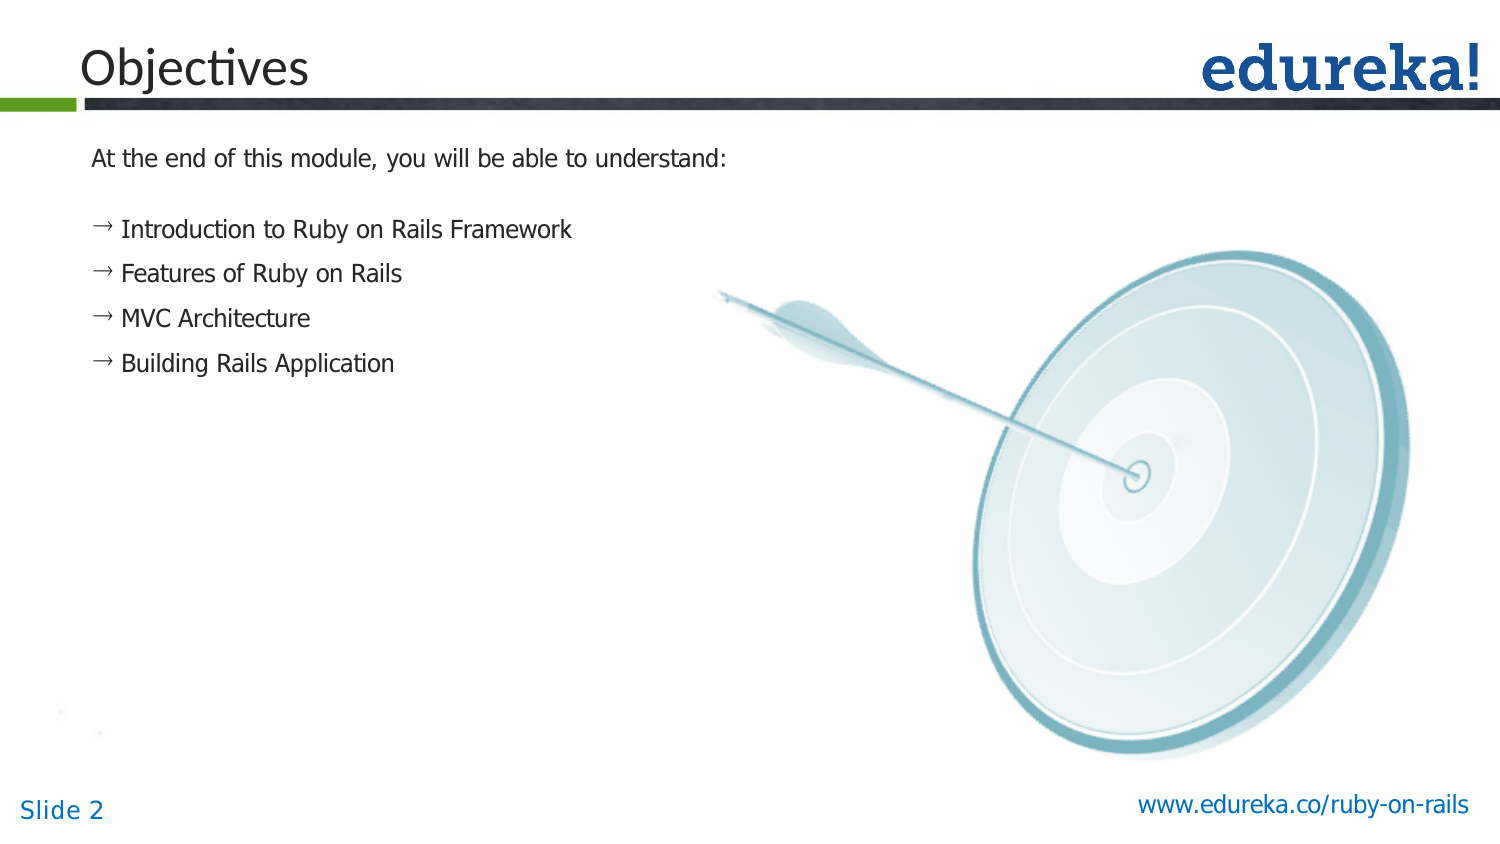

Objectives
At the end of this module, you will be able to understand:
Introduction to Ruby on Rails Framework
Features of Ruby on Rails
MVC Architecture
Building Rails Application